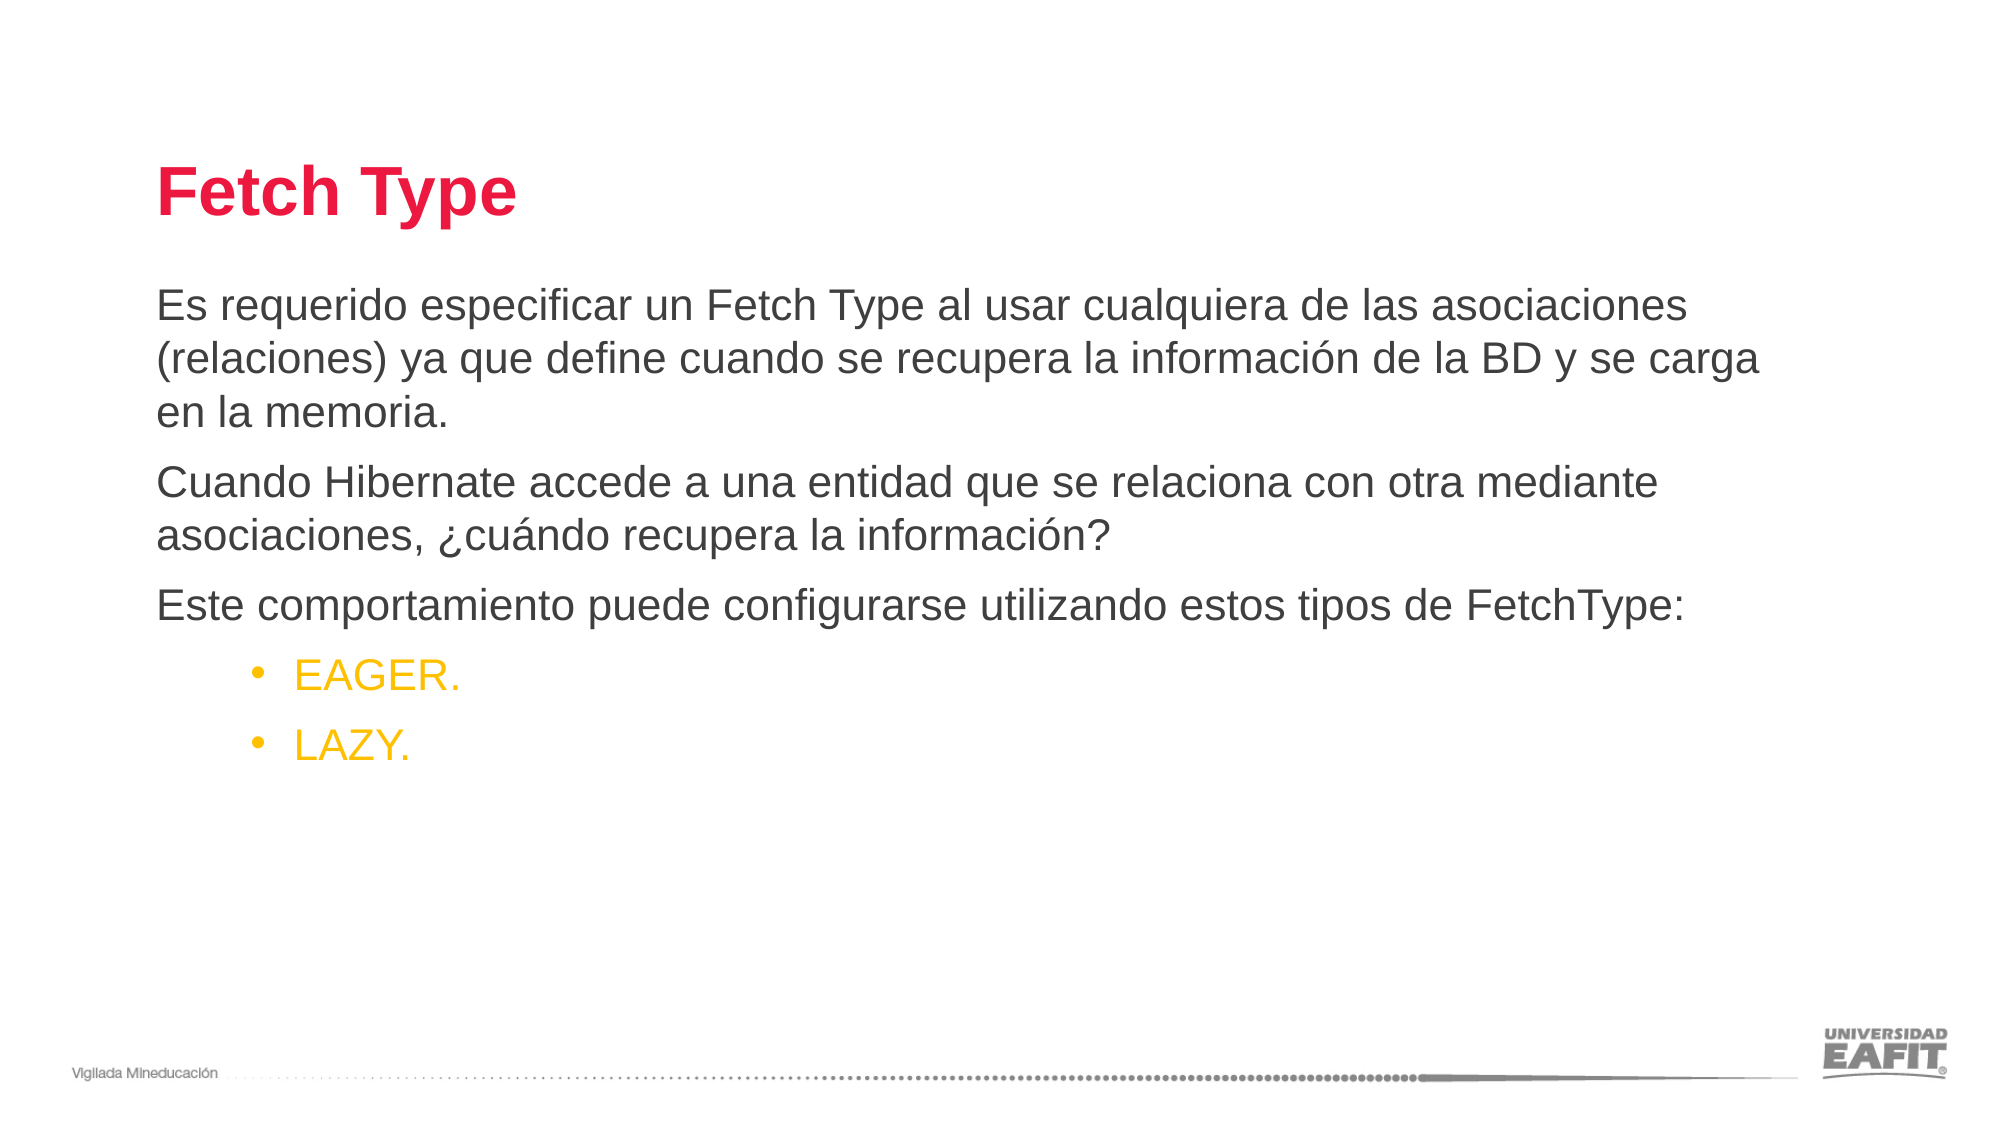

# Fetch Type
Es requerido especificar un Fetch Type al usar cualquiera de las asociaciones (relaciones) ya que define cuando se recupera la información de la BD y se carga en la memoria.
Cuando Hibernate accede a una entidad que se relaciona con otra mediante asociaciones, ¿cuándo recupera la información?
Este comportamiento puede configurarse utilizando estos tipos de FetchType:
EAGER.
LAZY.